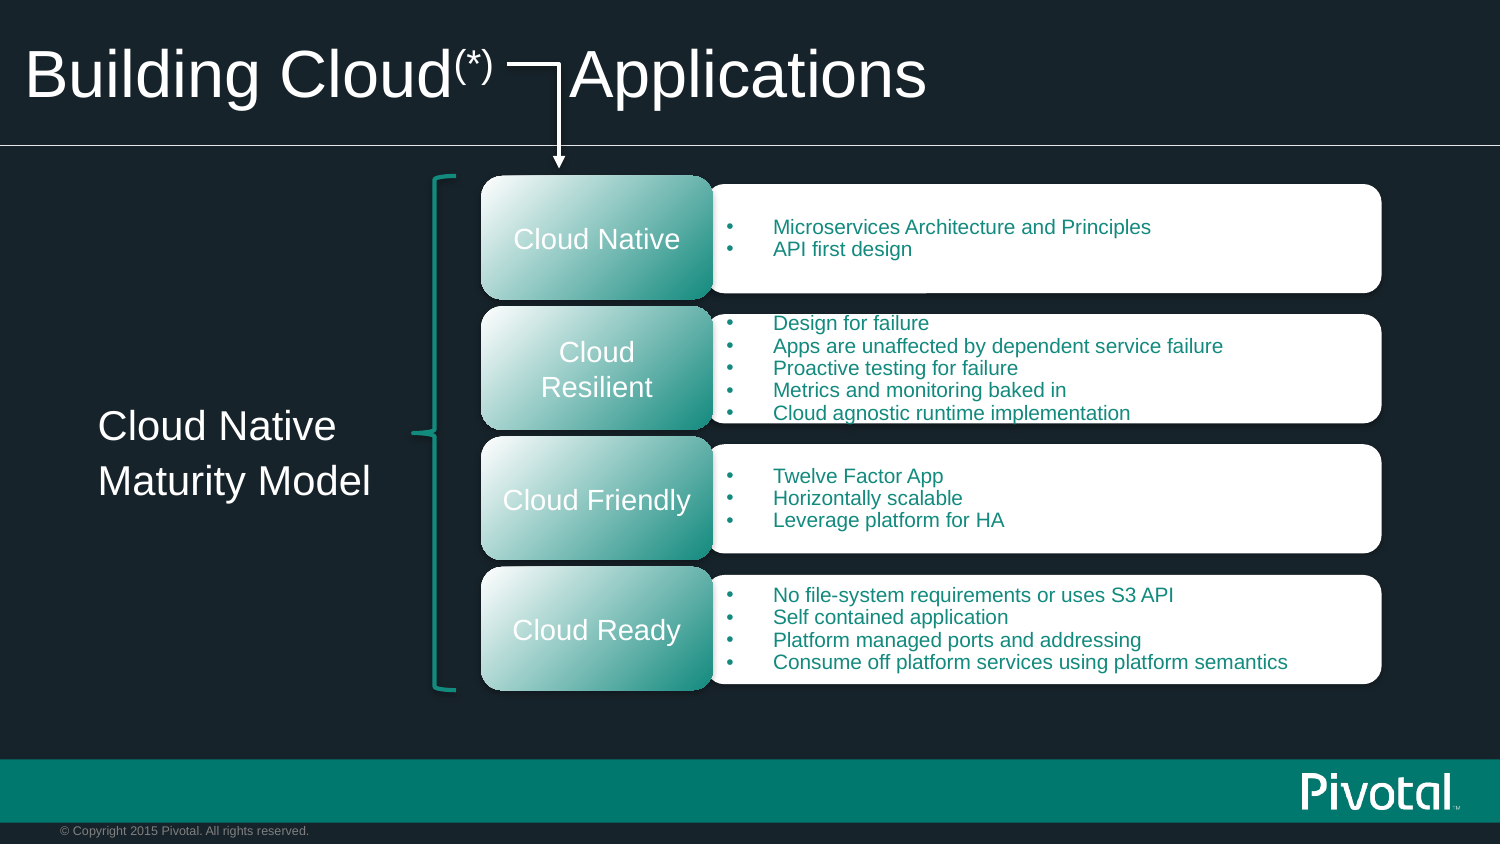

# Building Cloud(*)       Applications

Cloud Native
Microservices Architecture and Principles
API first design
Cloud Resilient
Design for failure
Apps are unaffected by dependent service failure
Proactive testing for failure
Metrics and monitoring baked in
Cloud agnostic runtime implementation
Cloud Friendly
Twelve Factor App
Horizontally scalable
Leverage platform for HA
Cloud Ready
No file-system requirements or uses S3 API
Self contained application
Platform managed ports and addressing
Consume off platform services using platform semantics
Cloud Native
Maturity Model